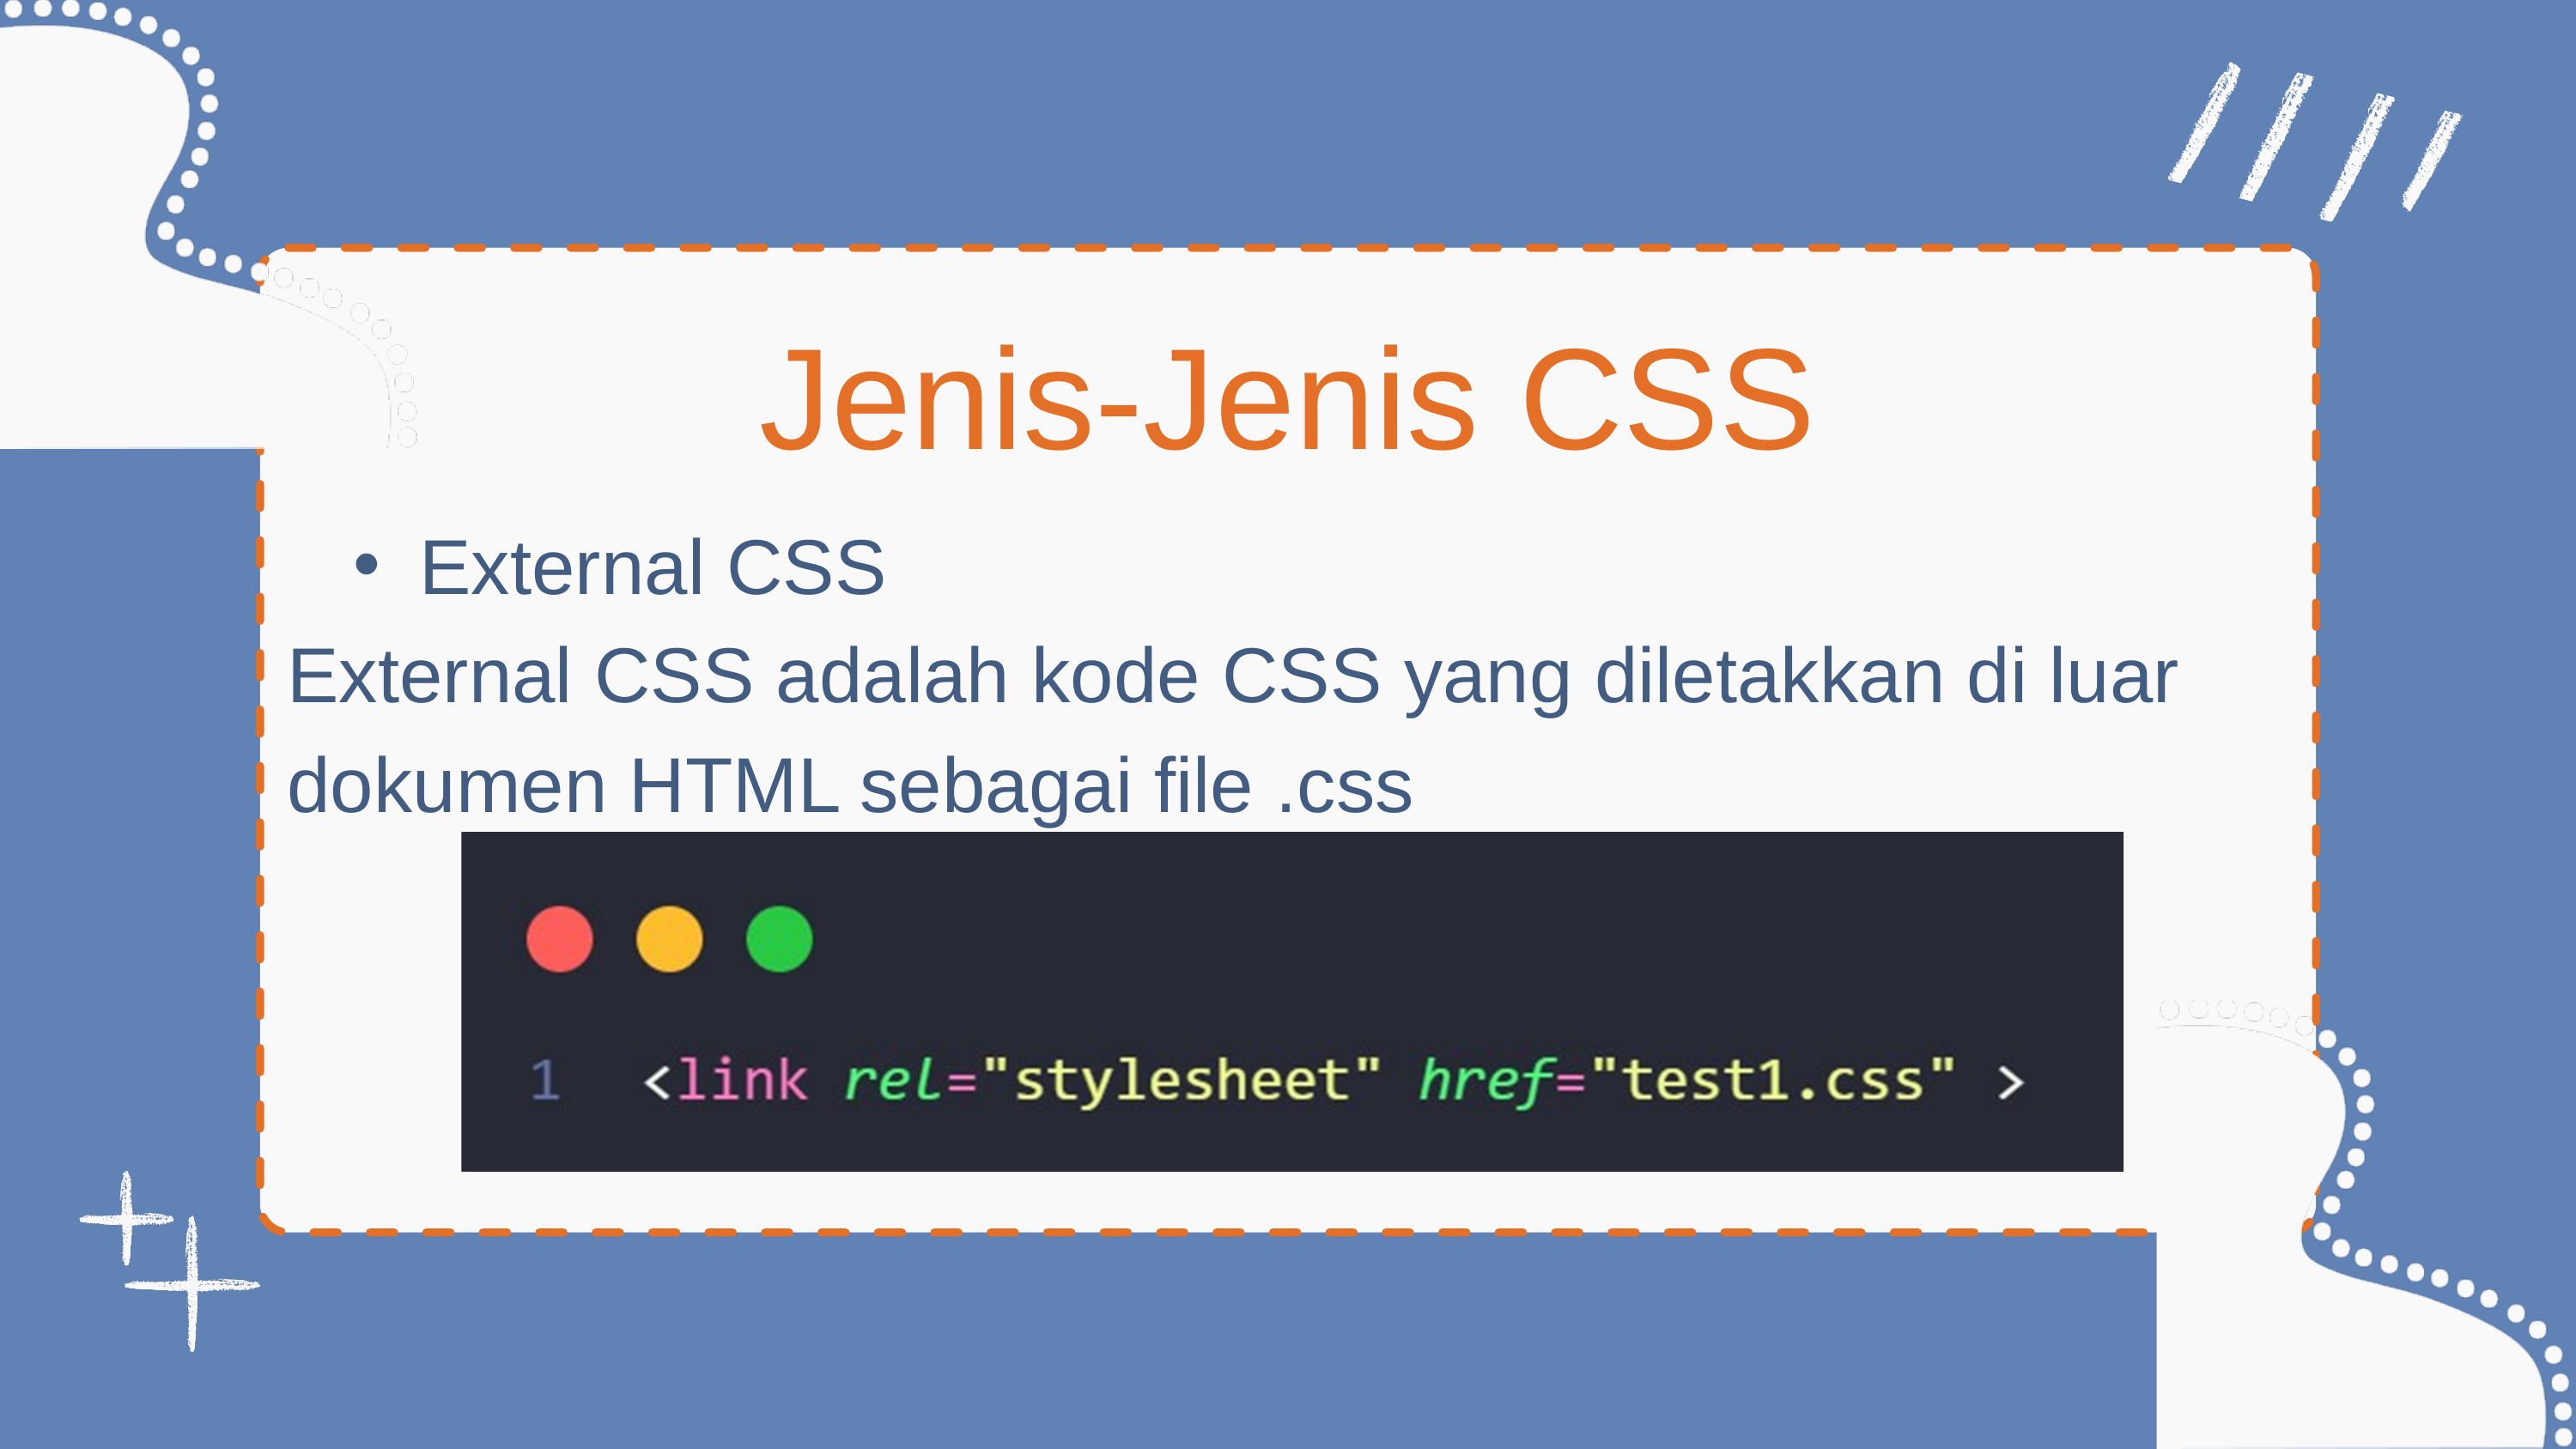

Jenis-Jenis CSS
External CSS
External CSS adalah kode CSS yang diletakkan di luar dokumen HTML sebagai file .css